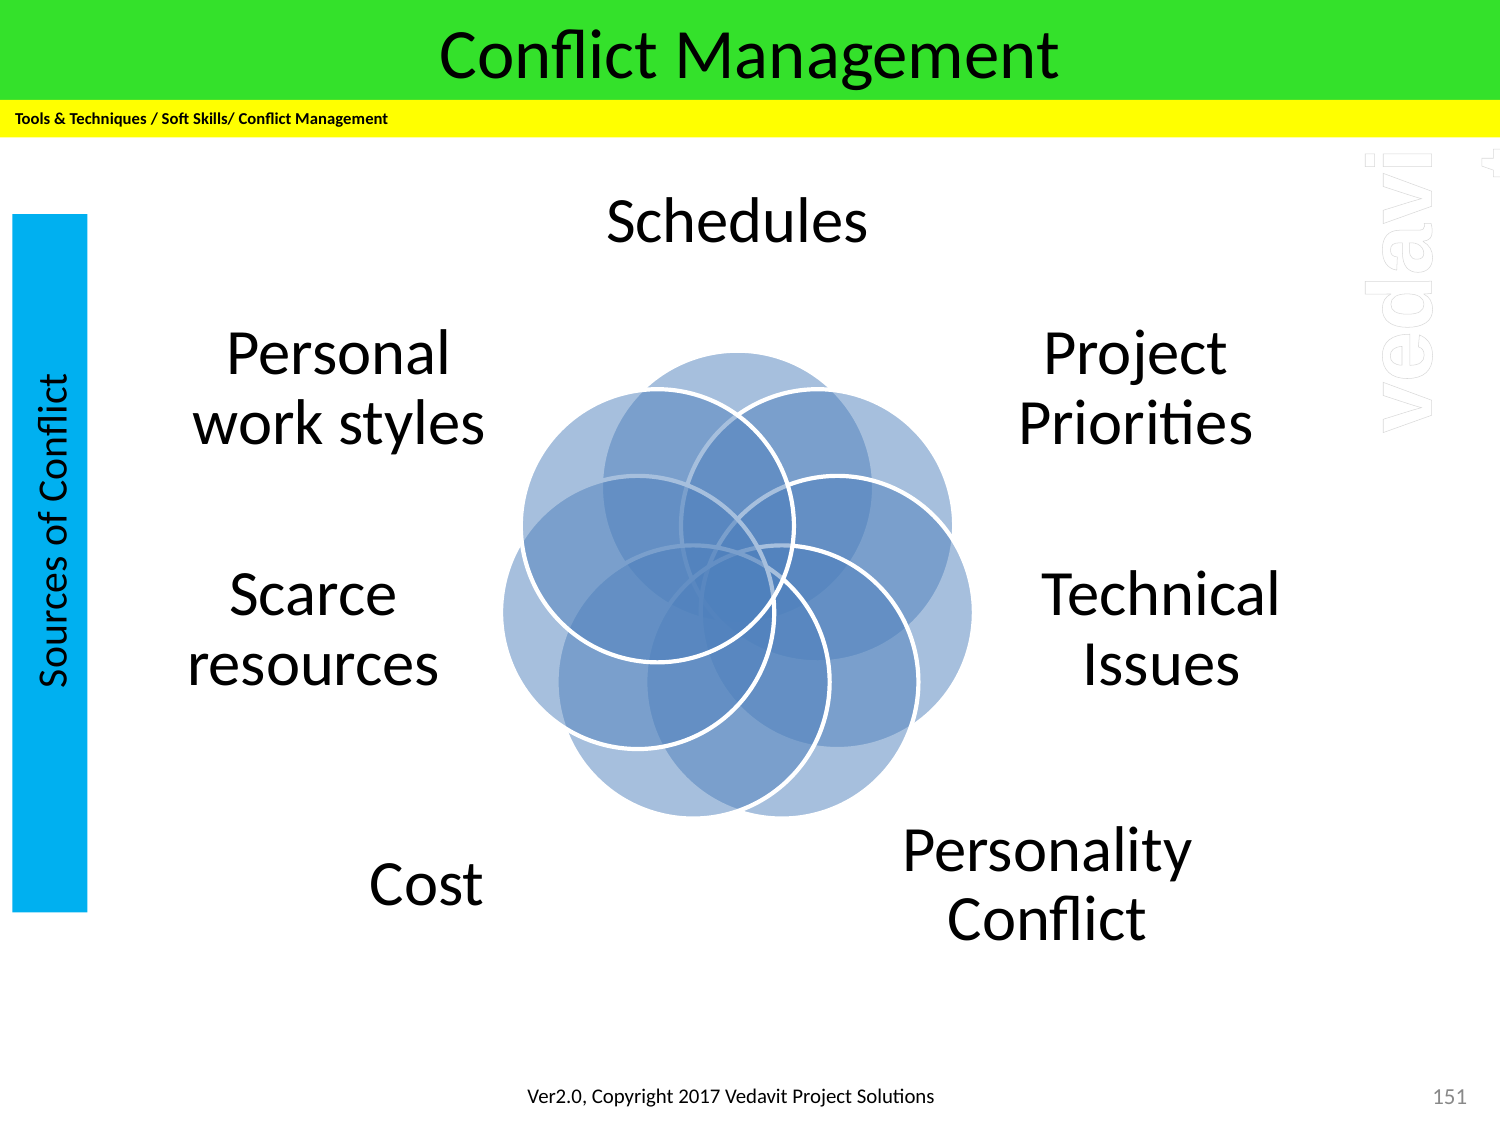

# Conflict Management
Tools & Techniques / Soft Skills/ Conflict Management
Schedules
Project Priorities
Technical Issues
Personality Conflict
Cost
Scarce resources
Personal work styles
Sources of Conflict
151